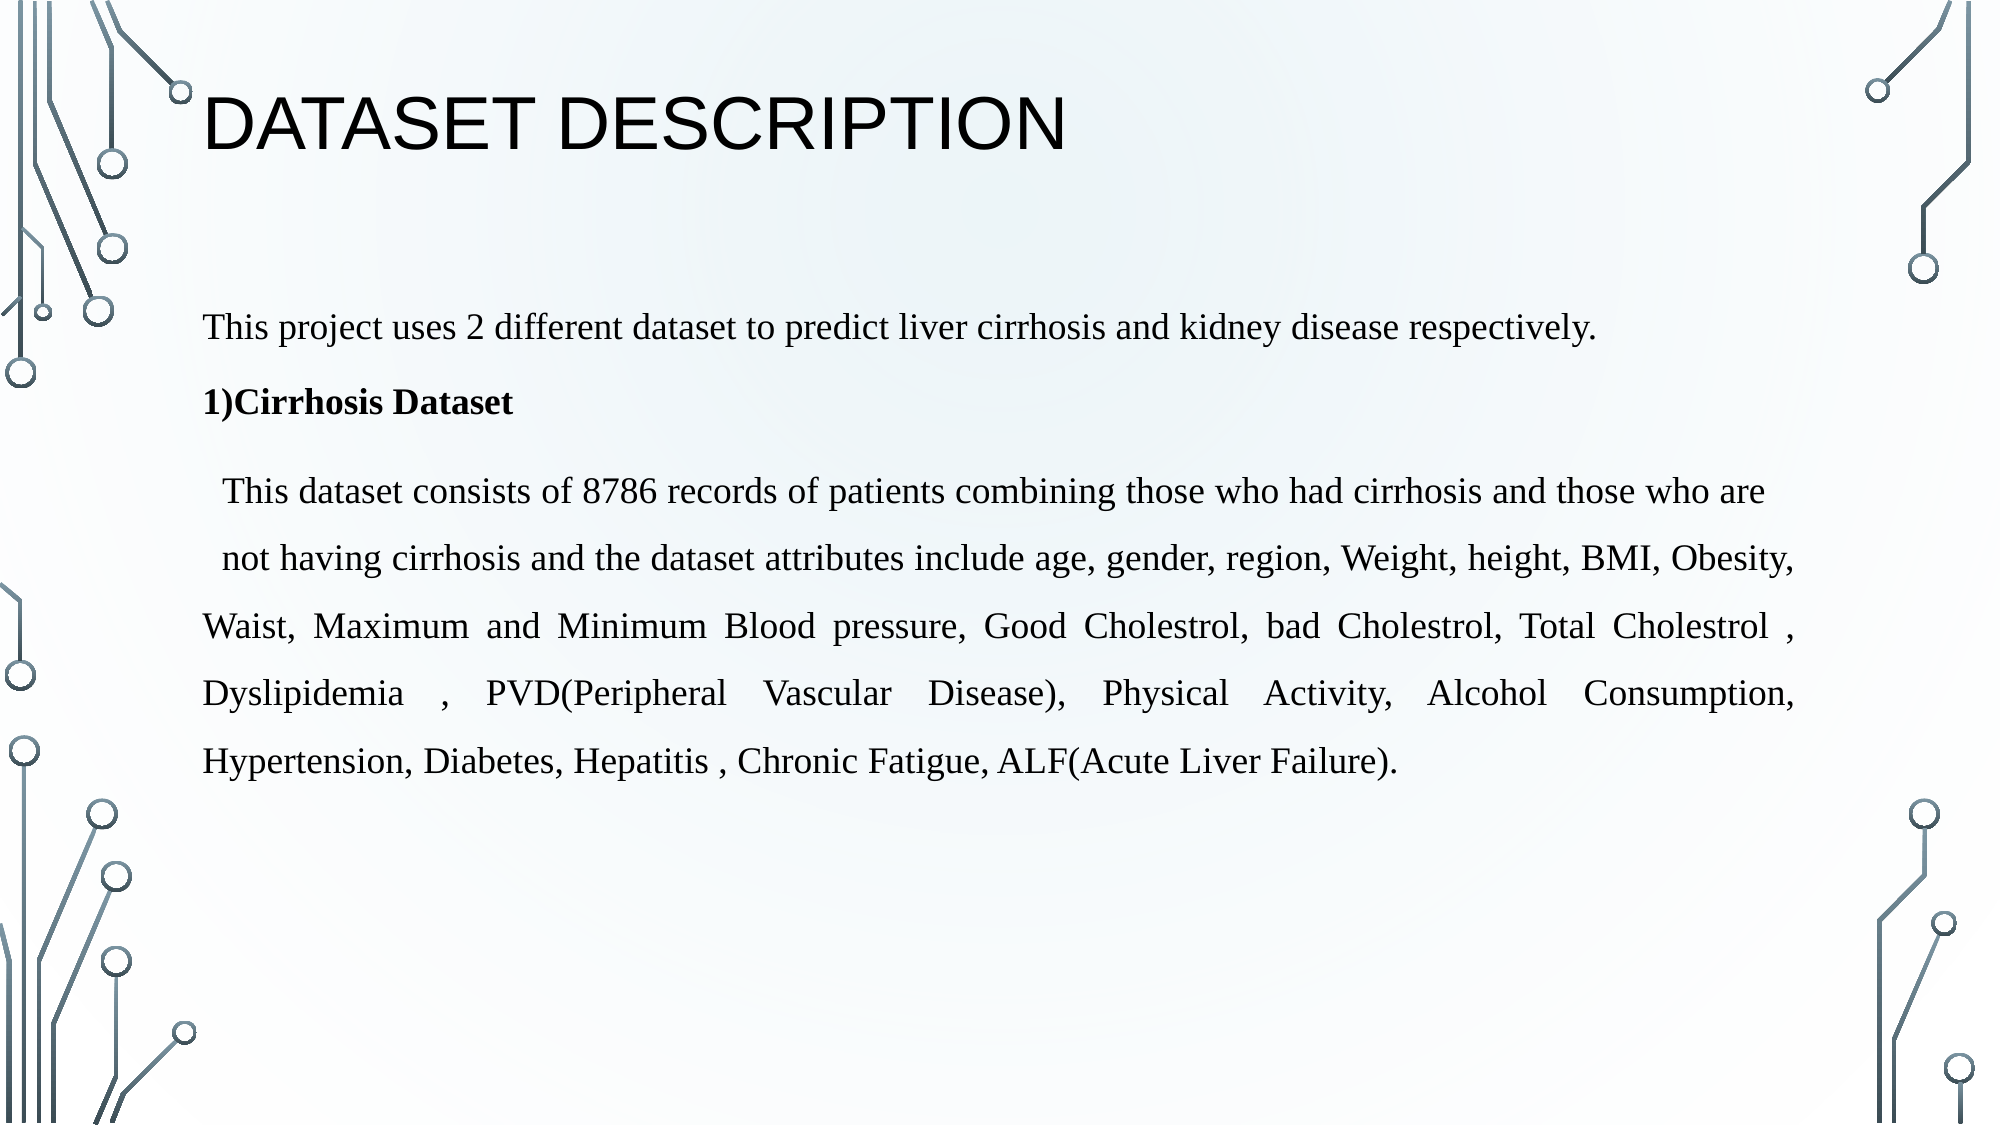

# DATASET DESCRIPTION
This project uses 2 different dataset to predict liver cirrhosis and kidney disease respectively.
1)Cirrhosis Dataset
  This dataset consists of 8786 records of patients combining those who had cirrhosis and those who are      not having cirrhosis and the dataset attributes include age, gender, region, Weight, height, BMI, Obesity, Waist, Maximum and Minimum Blood pressure, Good Cholestrol, bad Cholestrol, Total Cholestrol , Dyslipidemia , PVD(Peripheral Vascular Disease), Physical Activity, Alcohol Consumption, Hypertension, Diabetes, Hepatitis , Chronic Fatigue, ALF(Acute Liver Failure).